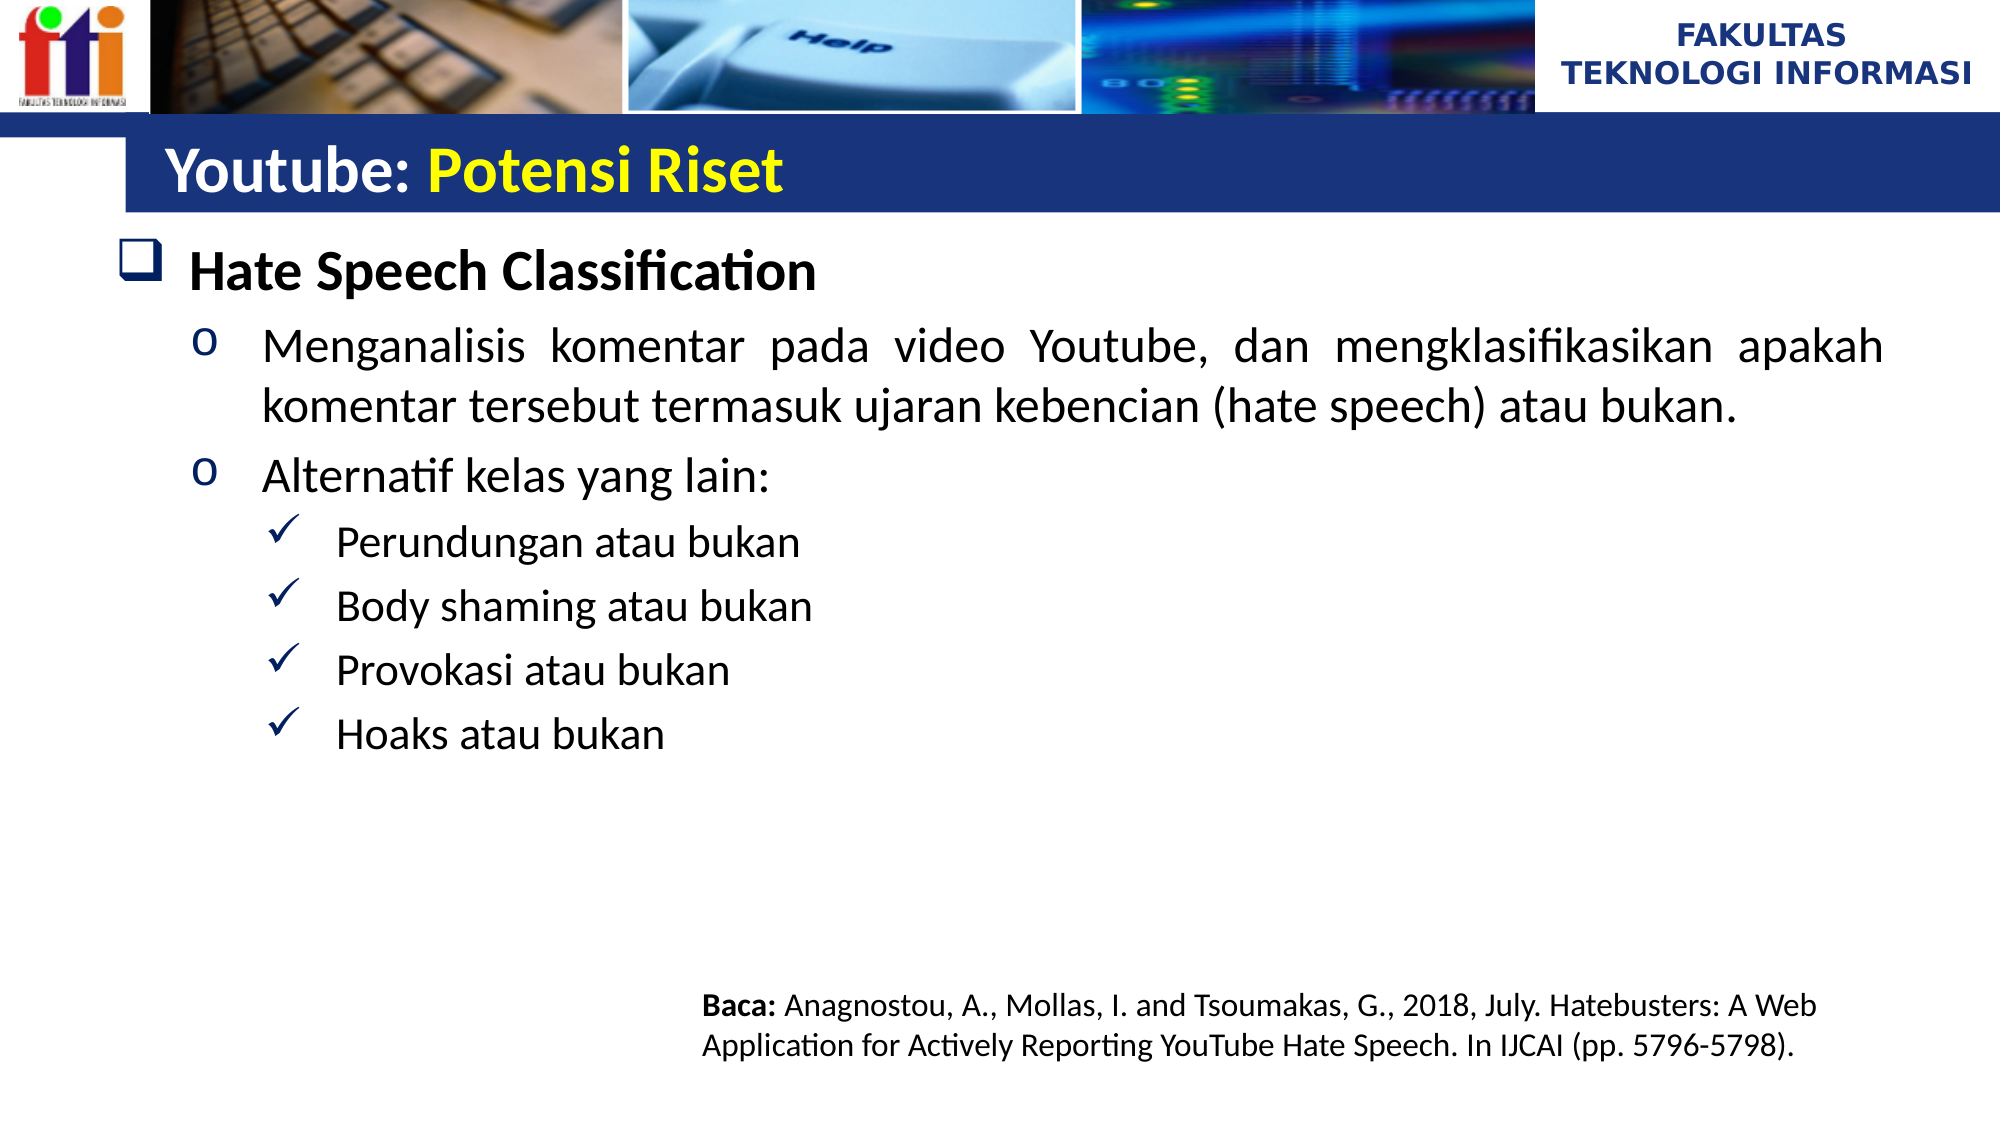

# Youtube: Potensi Riset
Hate Speech Classification
Menganalisis komentar pada video Youtube, dan mengklasifikasikan apakah komentar tersebut termasuk ujaran kebencian (hate speech) atau bukan.
Alternatif kelas yang lain:
Perundungan atau bukan
Body shaming atau bukan
Provokasi atau bukan
Hoaks atau bukan
Baca: Anagnostou, A., Mollas, I. and Tsoumakas, G., 2018, July. Hatebusters: A Web Application for Actively Reporting YouTube Hate Speech. In IJCAI (pp. 5796-5798).